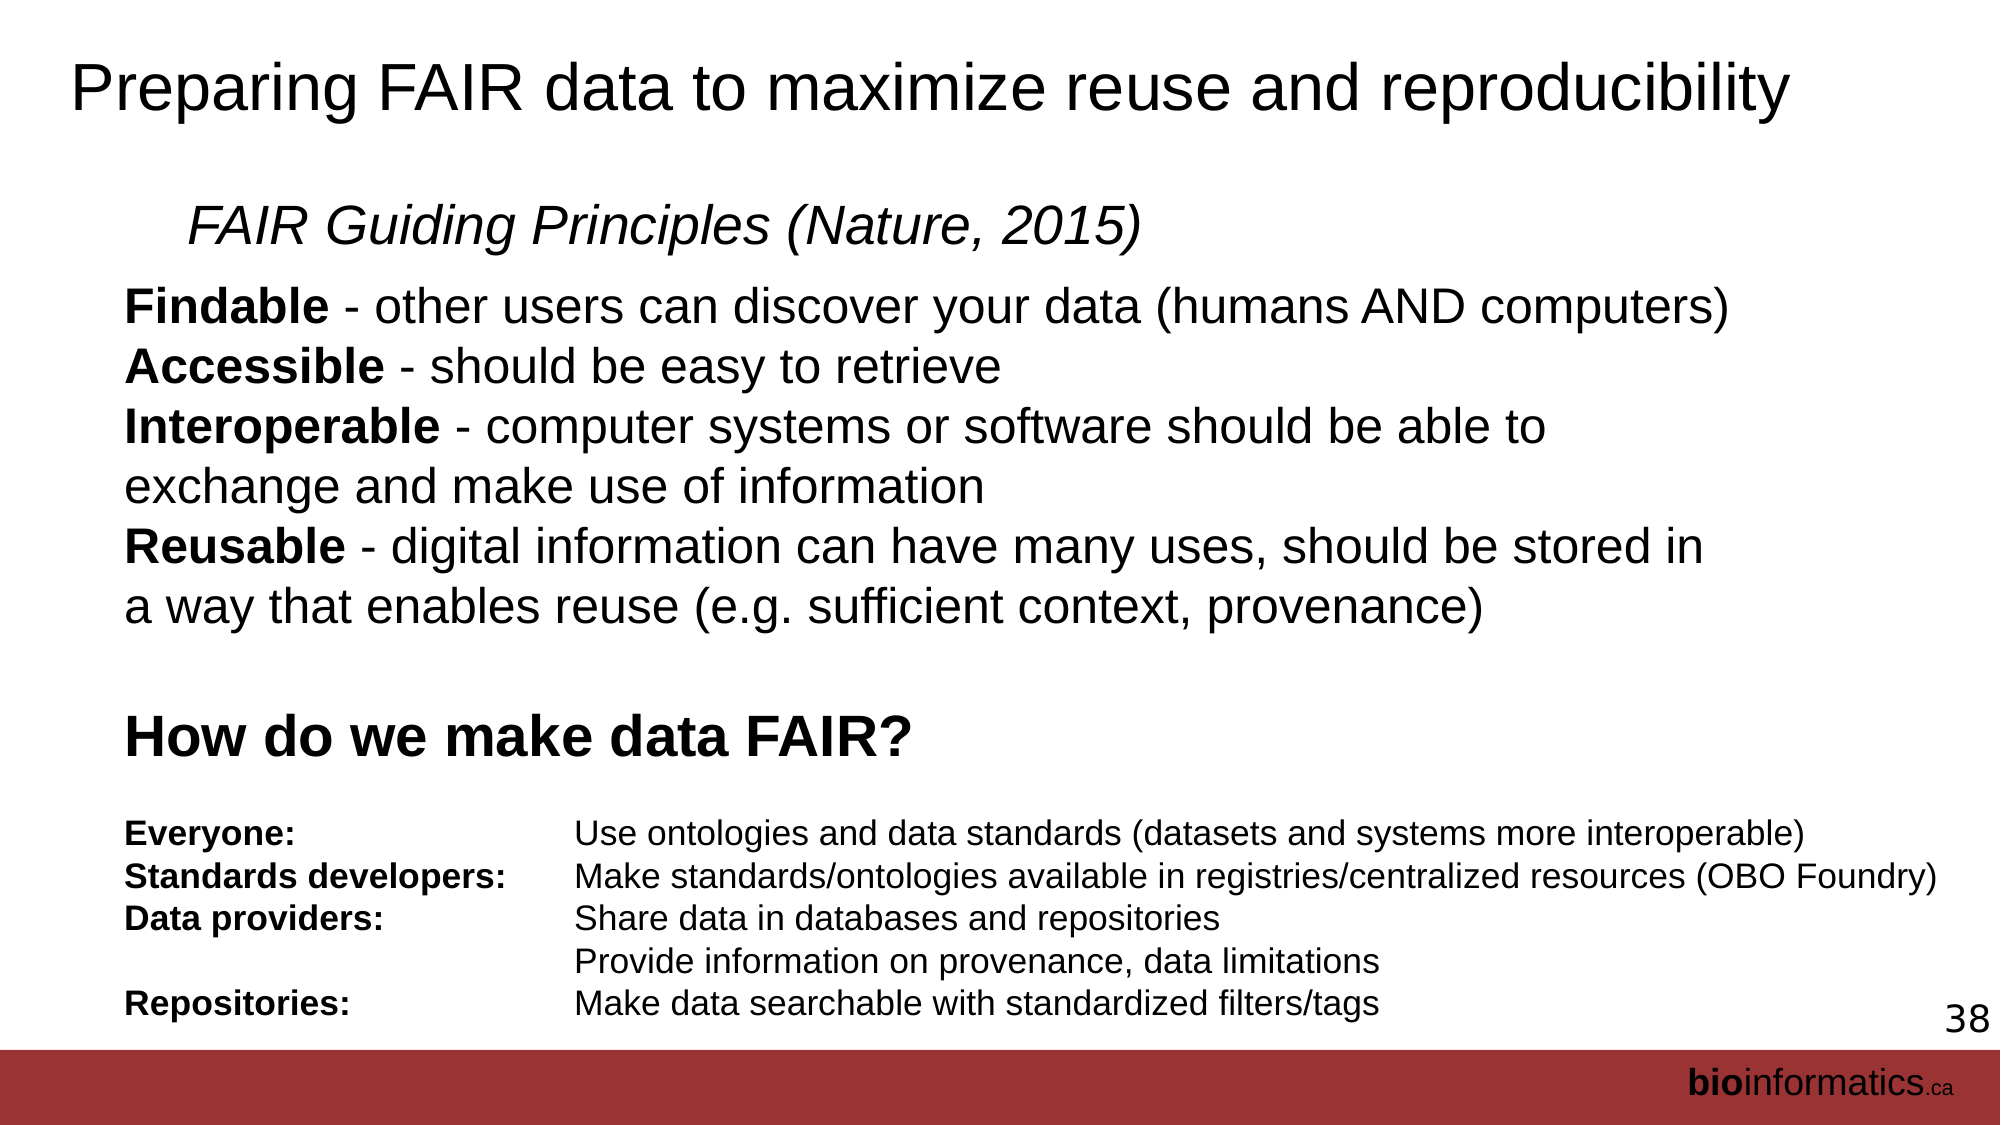

Preparing FAIR data to maximize reuse and reproducibility
FAIR Guiding Principles (Nature, 2015)
Findable - other users can discover your data (humans AND computers)
Accessible - should be easy to retrieve
Interoperable - computer systems or software should be able to exchange and make use of information
Reusable - digital information can have many uses, should be stored in a way that enables reuse (e.g. sufficient context, provenance)

How do we make data FAIR?

Everyone: 		Use ontologies and data standards (datasets and systems more interoperable)
Standards developers: 	Make standards/ontologies available in registries/centralized resources (OBO Foundry)
Data providers: 		Share data in databases and repositories
	           		Provide information on provenance, data limitations
Repositories: 		Make data searchable with standardized filters/tags

38